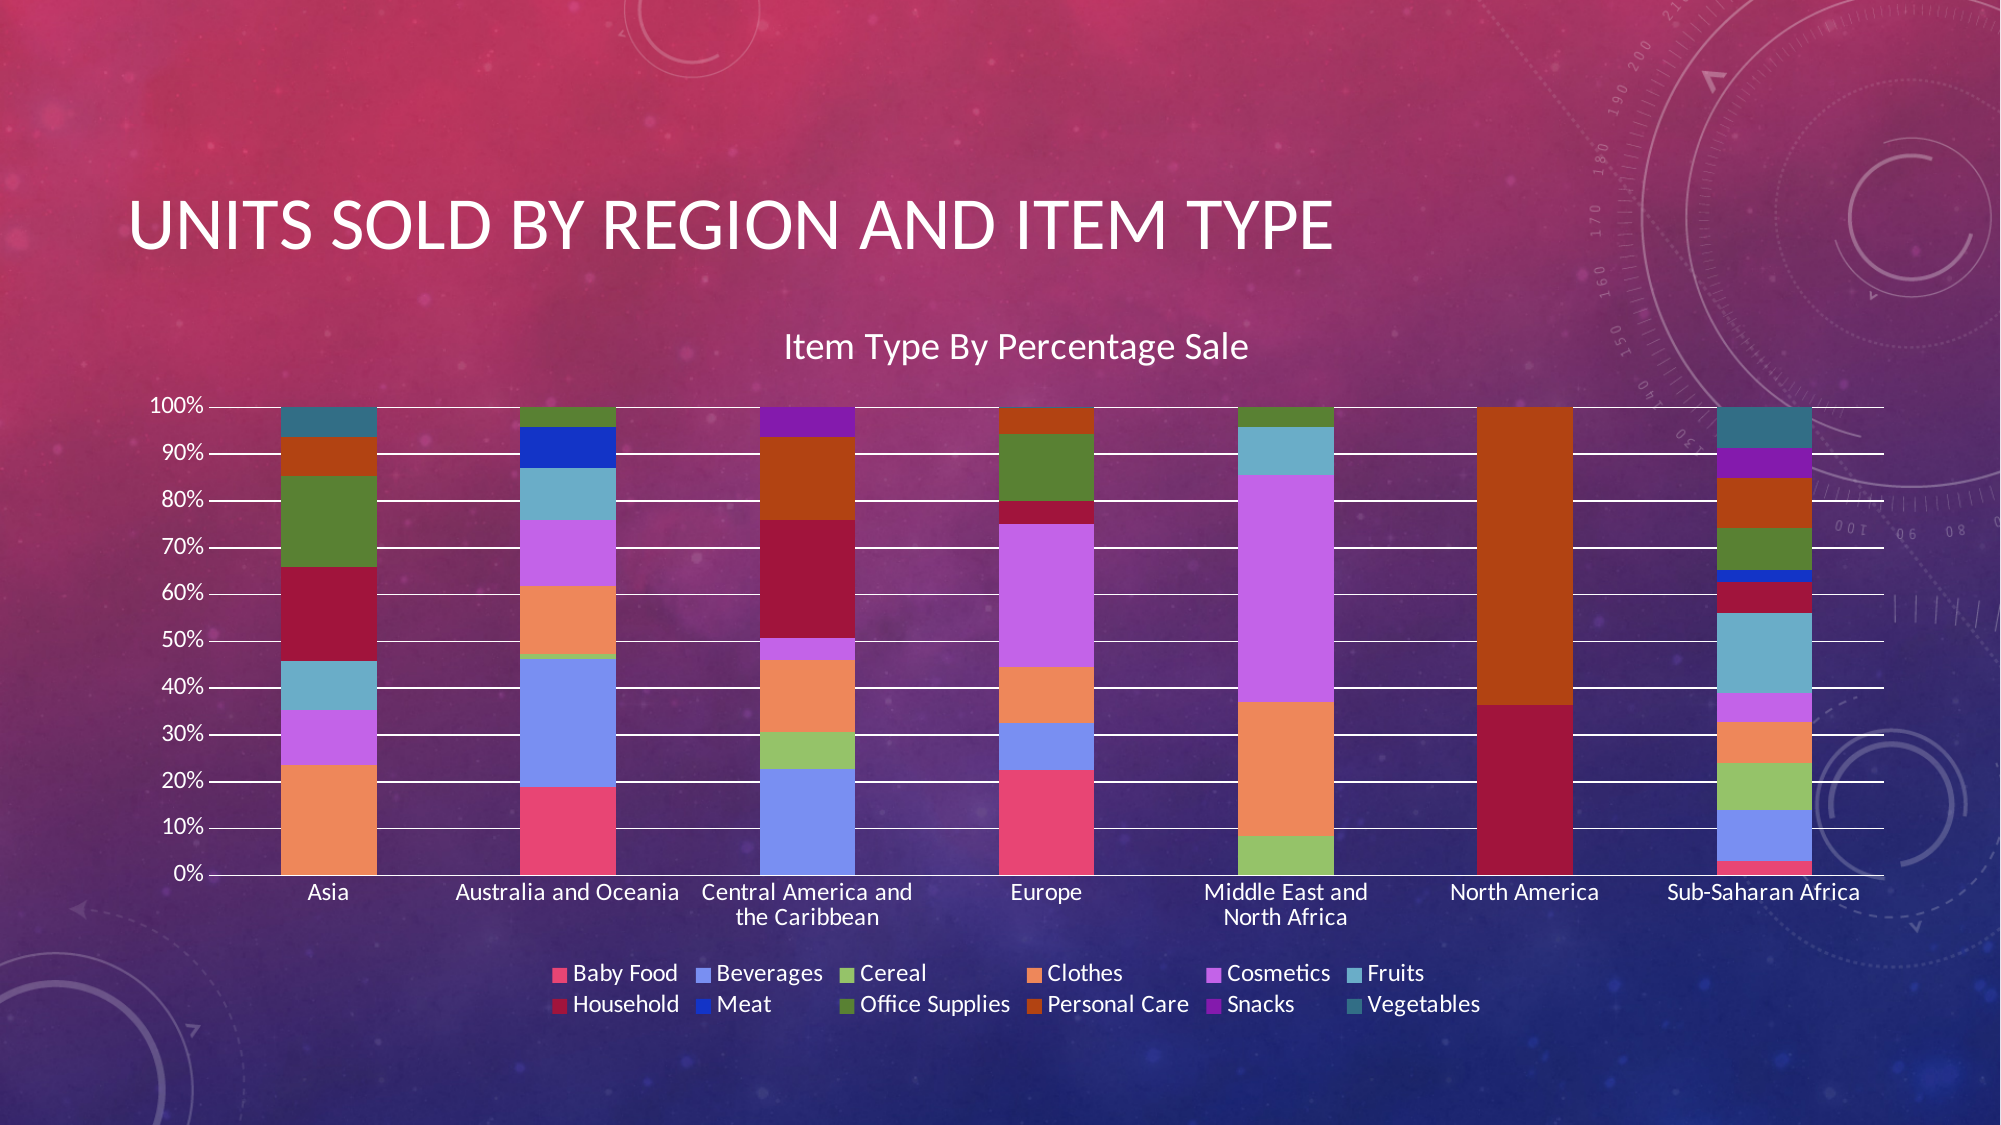

# Units sold by region and item type

### Chart: Item Type By Percentage Sale

| Category | Baby Food | Beverages | Cereal | Clothes | Cosmetics | Fruits | Household | Meat | Office Supplies | Personal Care | Snacks | Vegetables |
|---|---|---|---|---|---|---|---|---|---|---|---|---|
| Asia | None | None | None | 14193.0 | 6952.0 | 6267.0 | 12080.0 | None | 11718.0 | 4901.0 | None | 3856.0 |
| Australia and Oceania | 12899.0 | 18768.0 | 682.0 | 9905.0 | 9654.0 | 7585.0 | None | 5908.0 | 2924.0 | None | None | None |
| Central America and the Caribbean | None | 8156.0 | 2804.0 | 5498.0 | 1705.0 | None | 8974.0 | None | None | 6409.0 | 2225.0 | None |
| Europe | 22087.0 | 9784.0 | None | 11784.0 | 30100.0 | None | 4795.0 | None | 14053.0 | 5343.0 | None | 171.0 |
| Middle East and North Africa | None | None | 4063.0 | 14000.0 | 23615.0 | 4979.0 | None | None | 2021.0 | None | None | None |
| North America | None | None | None | None | None | None | 6954.0 | None | None | 12189.0 | None | None |
| Sub-Saharan Africa | 5559.0 | 20000.0 | 18328.0 | 15880.0 | 11692.0 | 31167.0 | 11924.0 | 4767.0 | 16251.0 | 19866.0 | 11412.0 | 16024.0 |